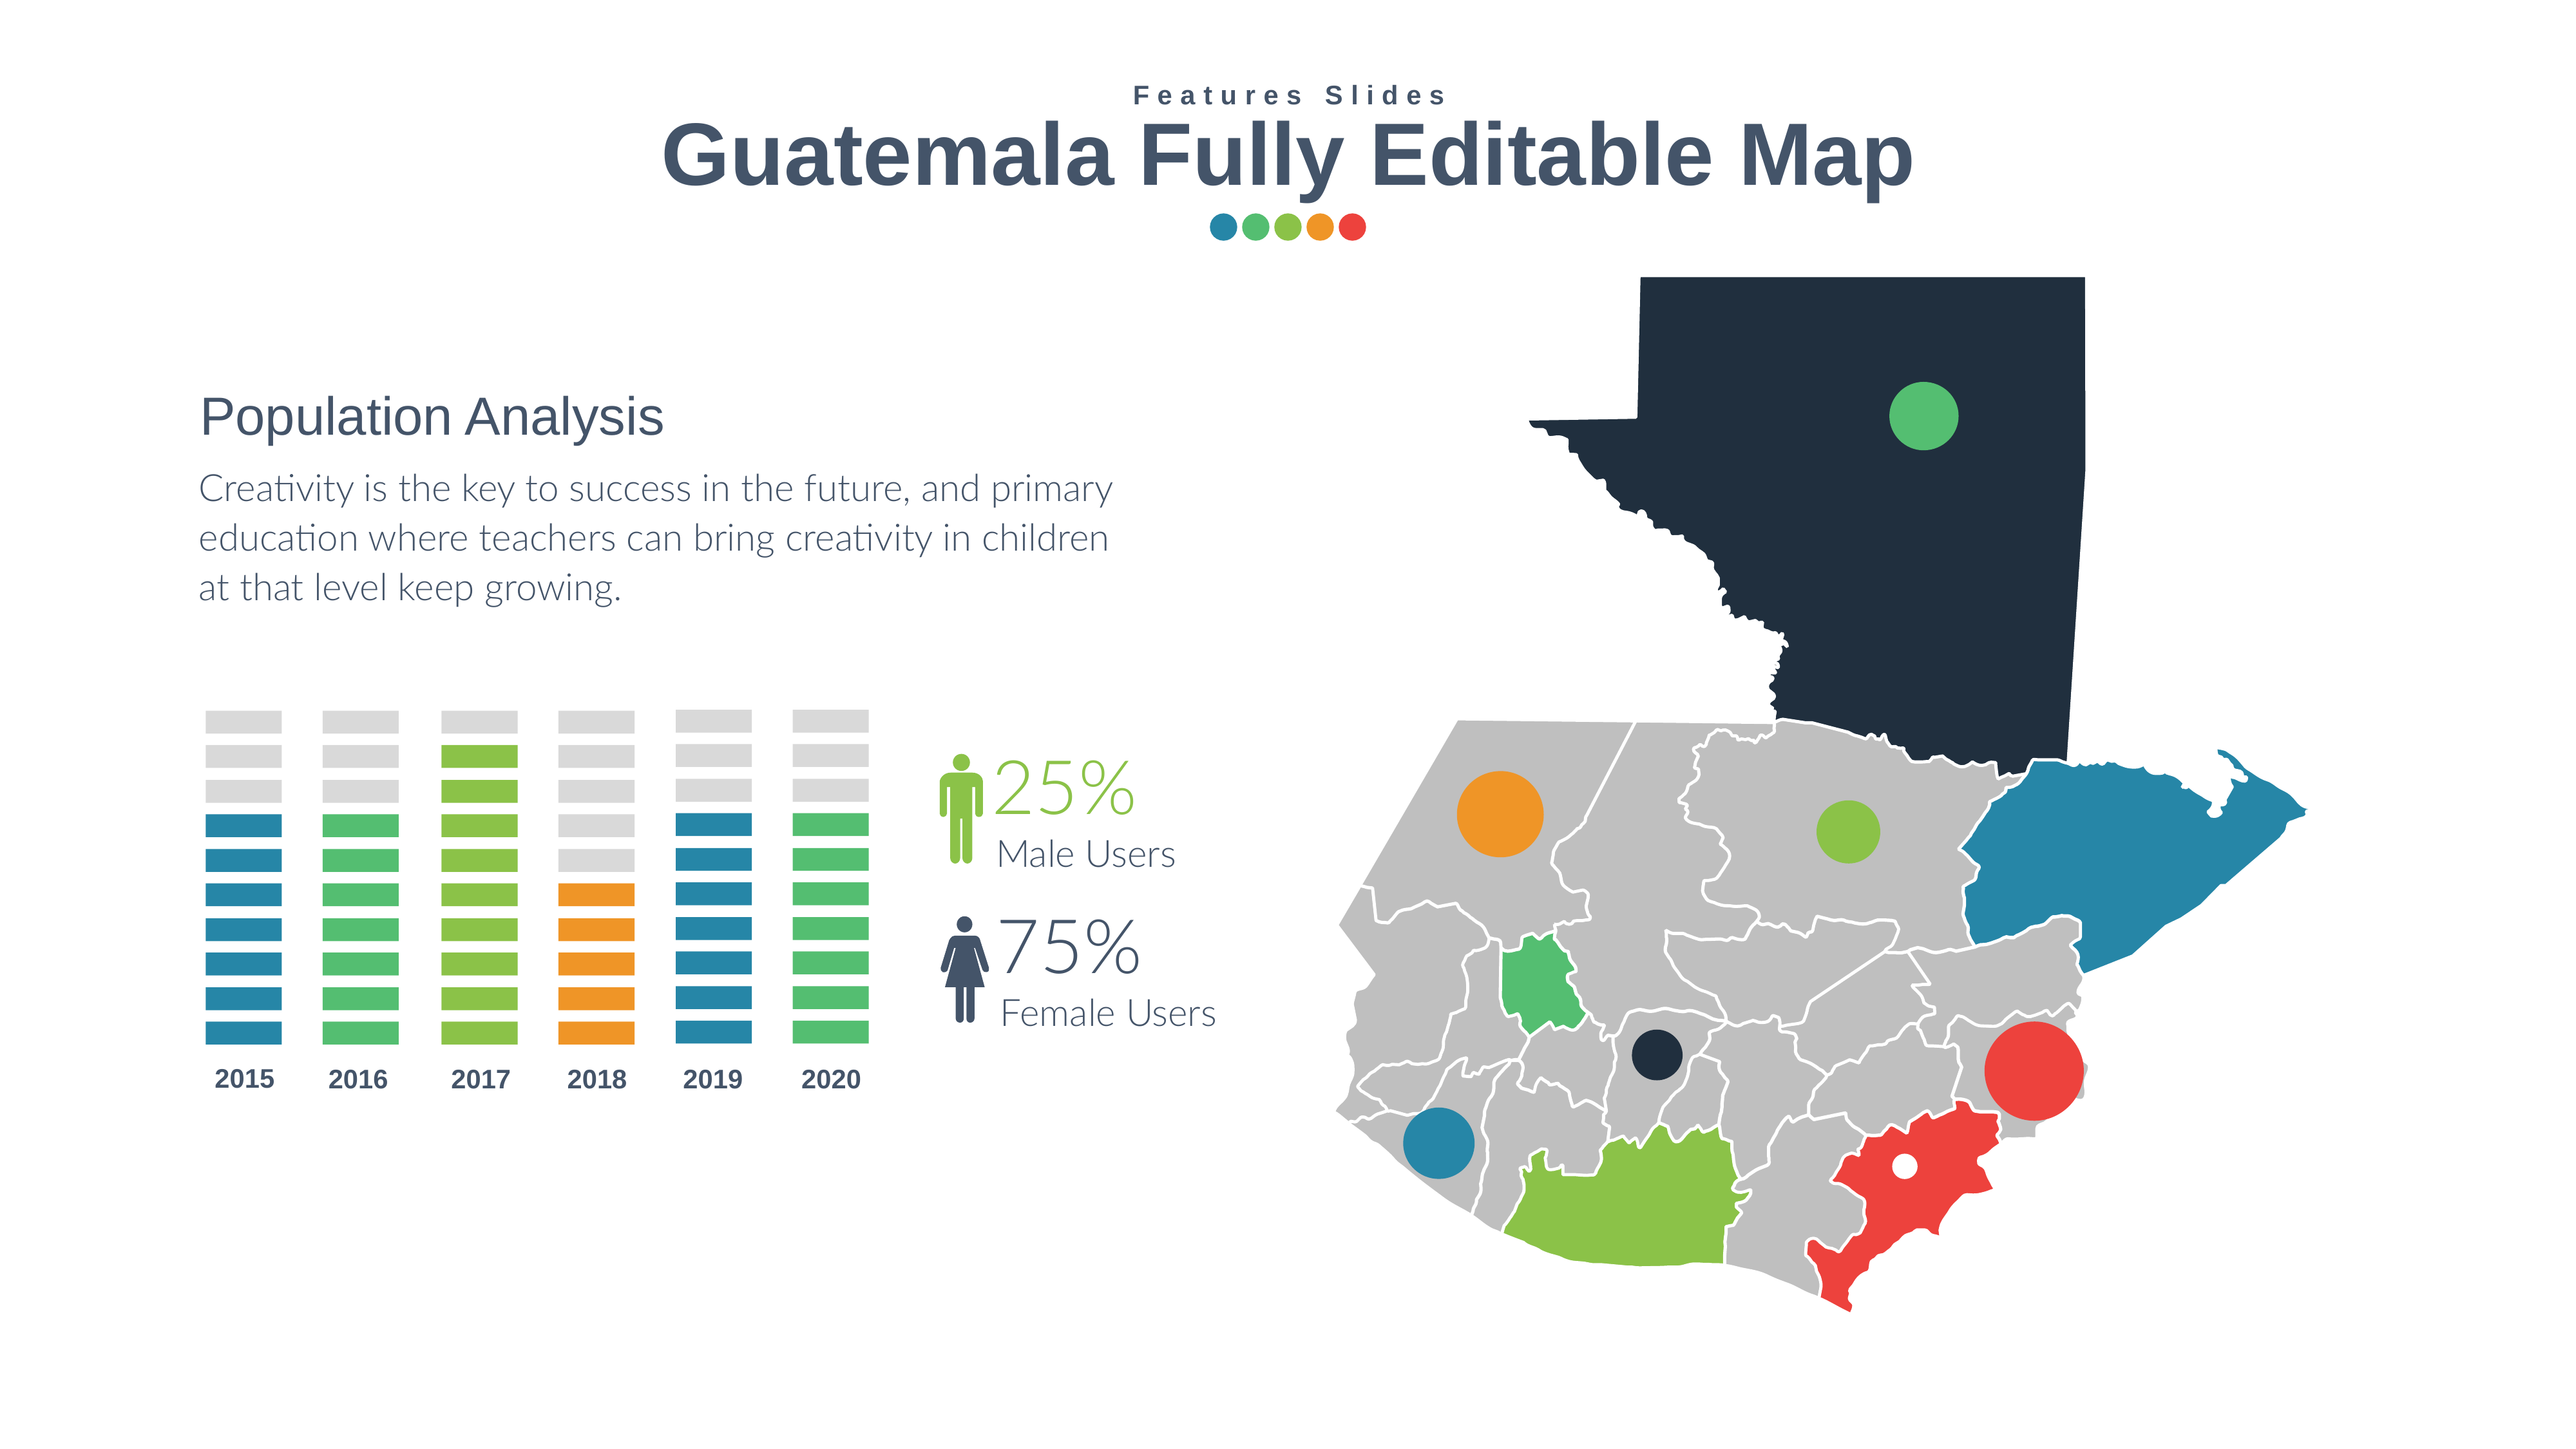

Features Slides
Guatemala Fully Editable Map

Population Analysis

Creativity is the key to success in the future, and primary education where teachers can bring creativity in children at that level keep growing.

2019

2020

2015

2016

2017

2018

25%

Male Users

75%

Female Users